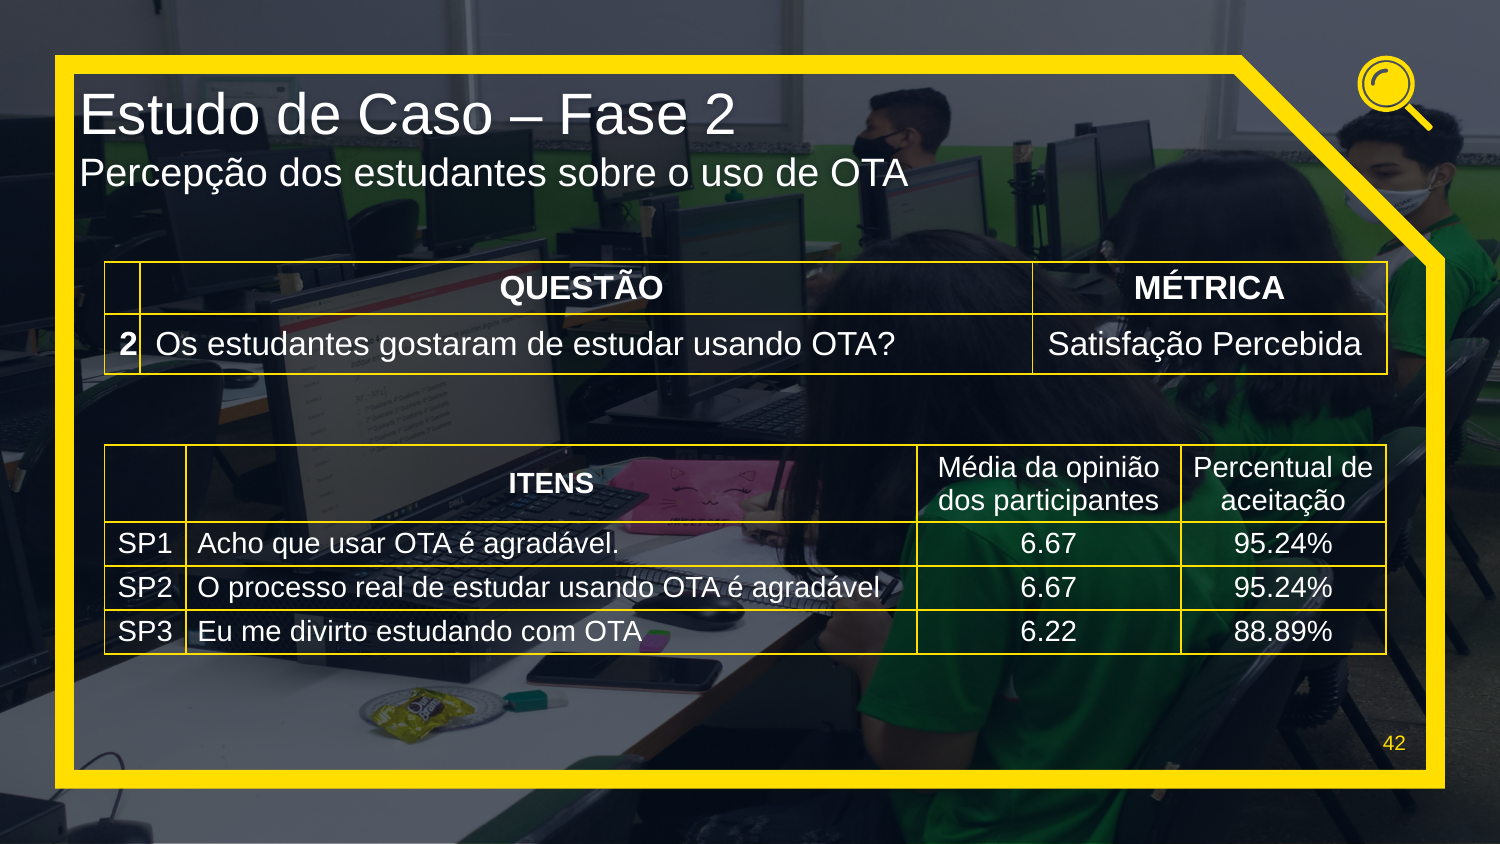

Estudo de Caso – Fase 2
Percepção dos estudantes sobre o uso de OTA
|  | QUESTÃO | MÉTRICA |
| --- | --- | --- |
| 2 | Os estudantes gostaram de estudar usando OTA? | Satisfação Percebida |
|  | ITENS | Média da opinião dos participantes | Percentual de aceitação |
| --- | --- | --- | --- |
| SP1 | Acho que usar OTA é agradável. | 6.67 | 95.24% |
| SP2 | O processo real de estudar usando OTA é agradável | 6.67 | 95.24% |
| SP3 | Eu me divirto estudando com OTA | 6.22 | 88.89% |
42